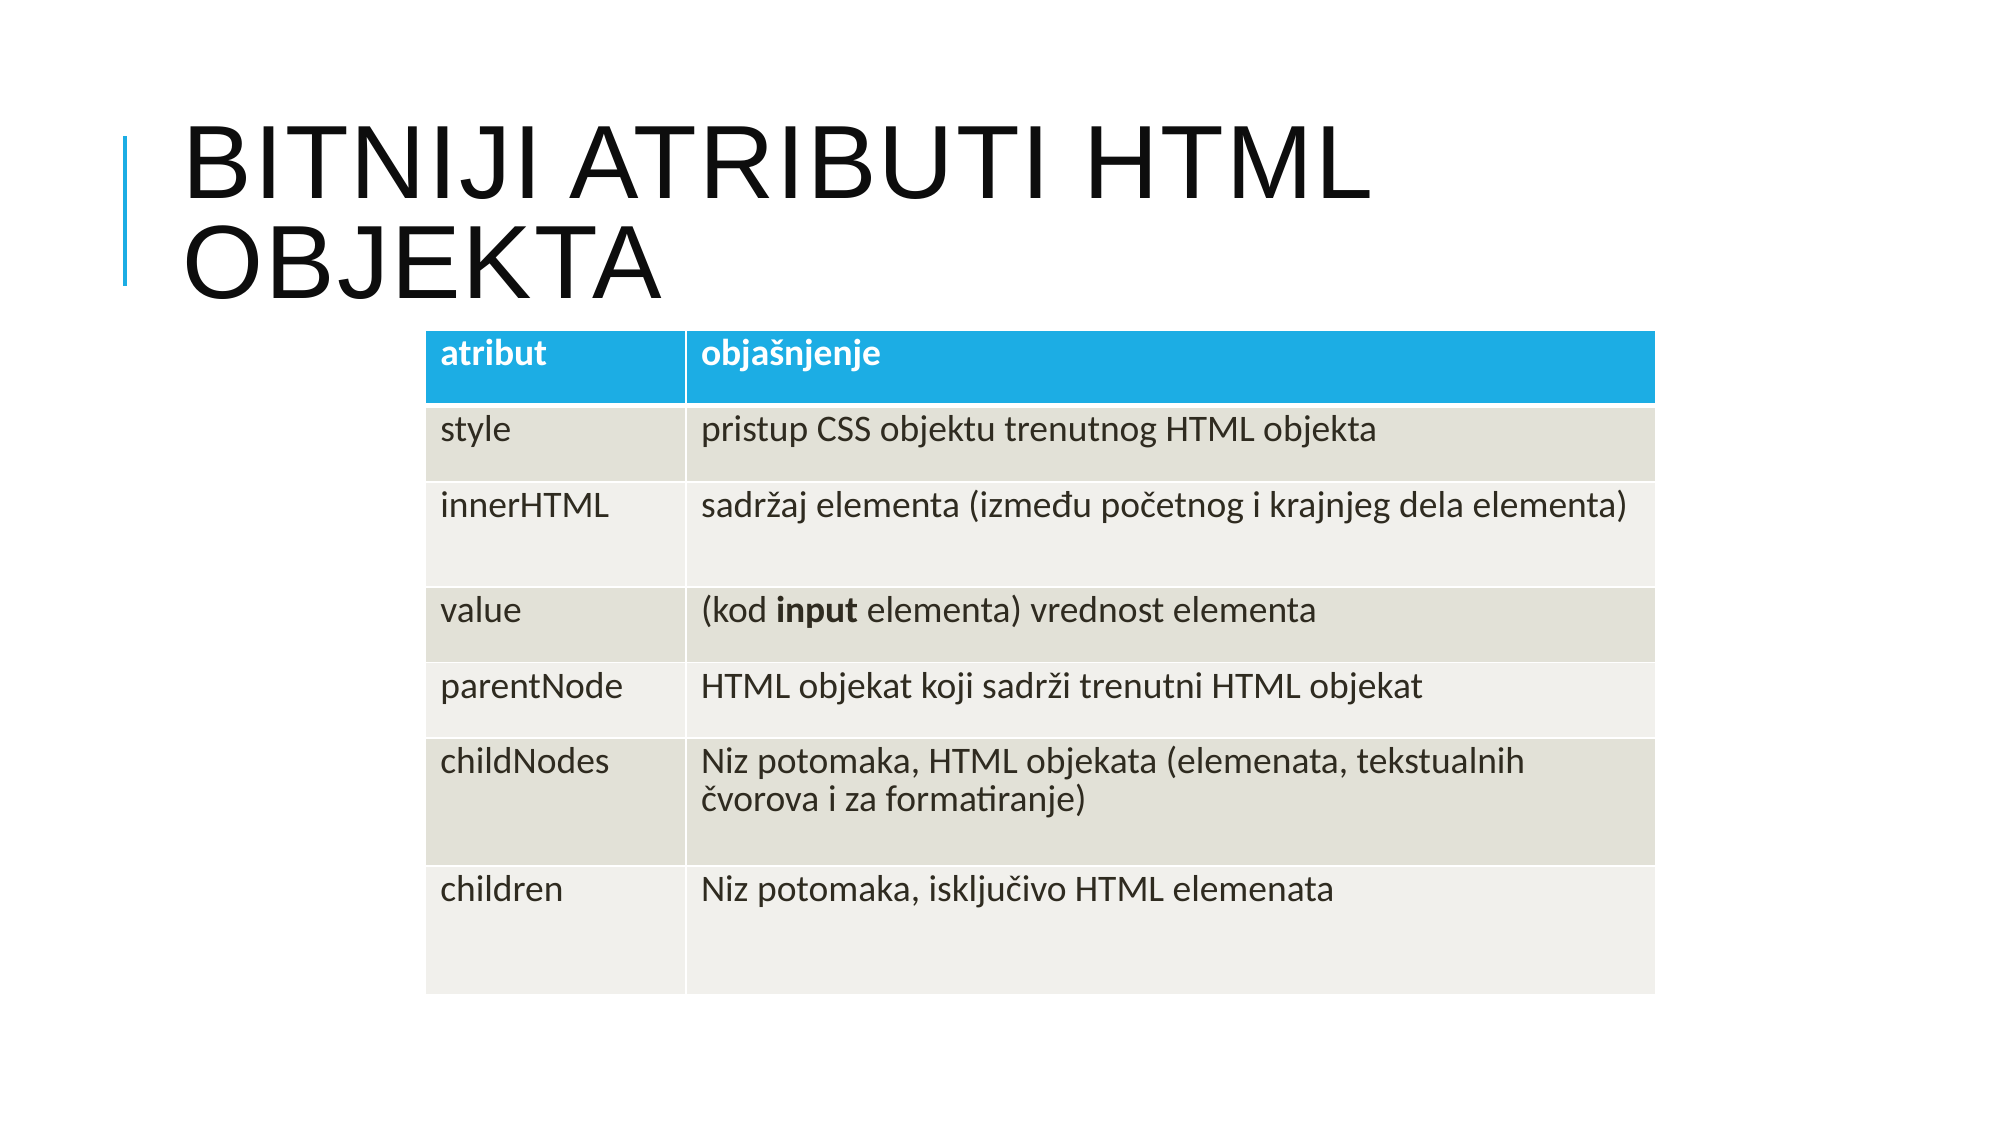

# Bitniji atributi HTML objekta
| atribut | objašnjenje |
| --- | --- |
| style | pristup CSS objektu trenutnog HTML objekta |
| innerHTML | sadržaj elementa (između početnog i krajnjeg dela elementa) |
| value | (kod input elementa) vrednost elementa |
| parentNode | HTML objekat koji sadrži trenutni HTML objekat |
| childNodes | Niz potomaka, HTML objekata (elemenata, tekstualnih čvorova i za formatiranje) |
| children | Niz potomaka, isključivo HTML elemenata |